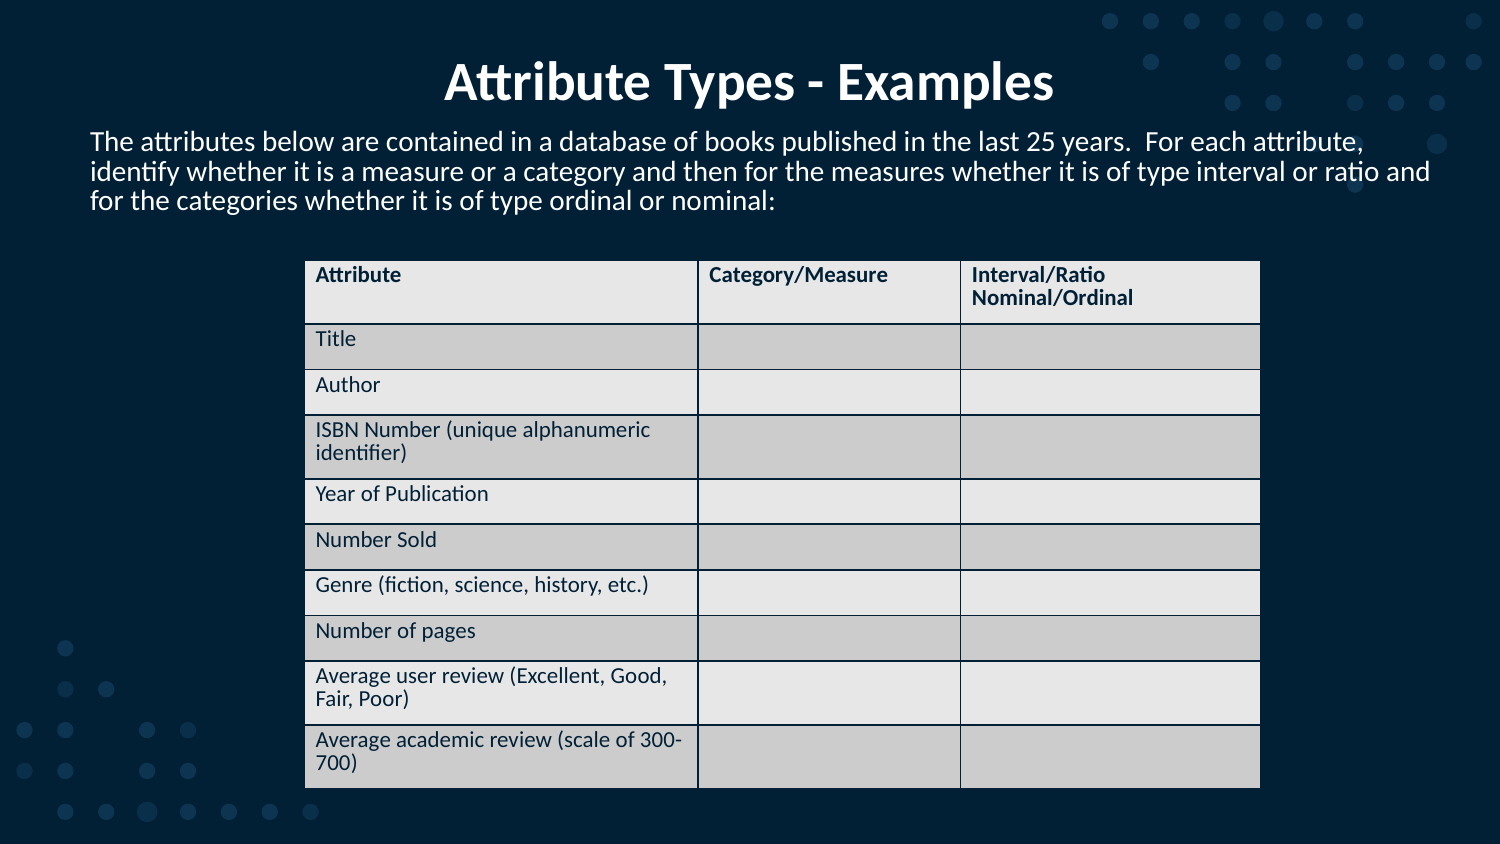

9
# Attribute Types - Examples
The attributes below are contained in a database of books published in the last 25 years.  For each attribute, identify whether it is a measure or a category and then for the measures whether it is of type interval or ratio and for the categories whether it is of type ordinal or nominal:

| Attribute | Category/Measure | Interval/Ratio Nominal/Ordinal |
| --- | --- | --- |
| Title |  |  |
| Author |  |  |
| ISBN Number (unique alphanumeric identifier) |  |  |
| Year of Publication |  |  |
| Number Sold |  |  |
| Genre (fiction, science, history, etc.) |  |  |
| Number of pages |  |  |
| Average user review (Excellent, Good, Fair, Poor) |  |  |
| Average academic review (scale of 300-700) |  |  |